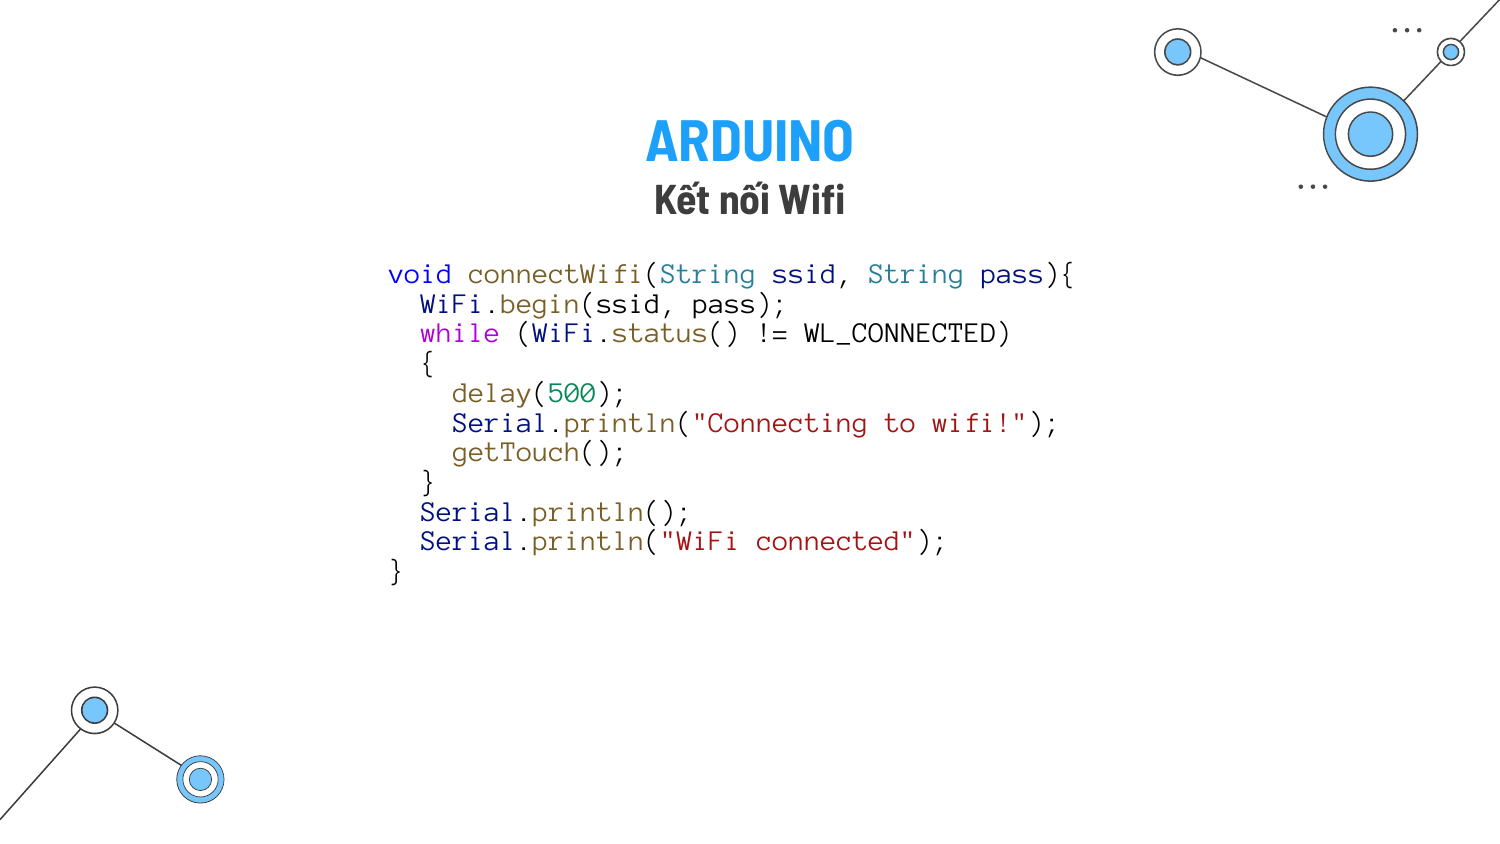

ARDUINO
Kết nối Wifi
void connectWifi(String ssid, String pass){
  WiFi.begin(ssid, pass);
  while (WiFi.status() != WL_CONNECTED)
  {
    delay(500);
    Serial.println("Connecting to wifi!");
    getTouch();
  }
  Serial.println();
  Serial.println("WiFi connected");
}